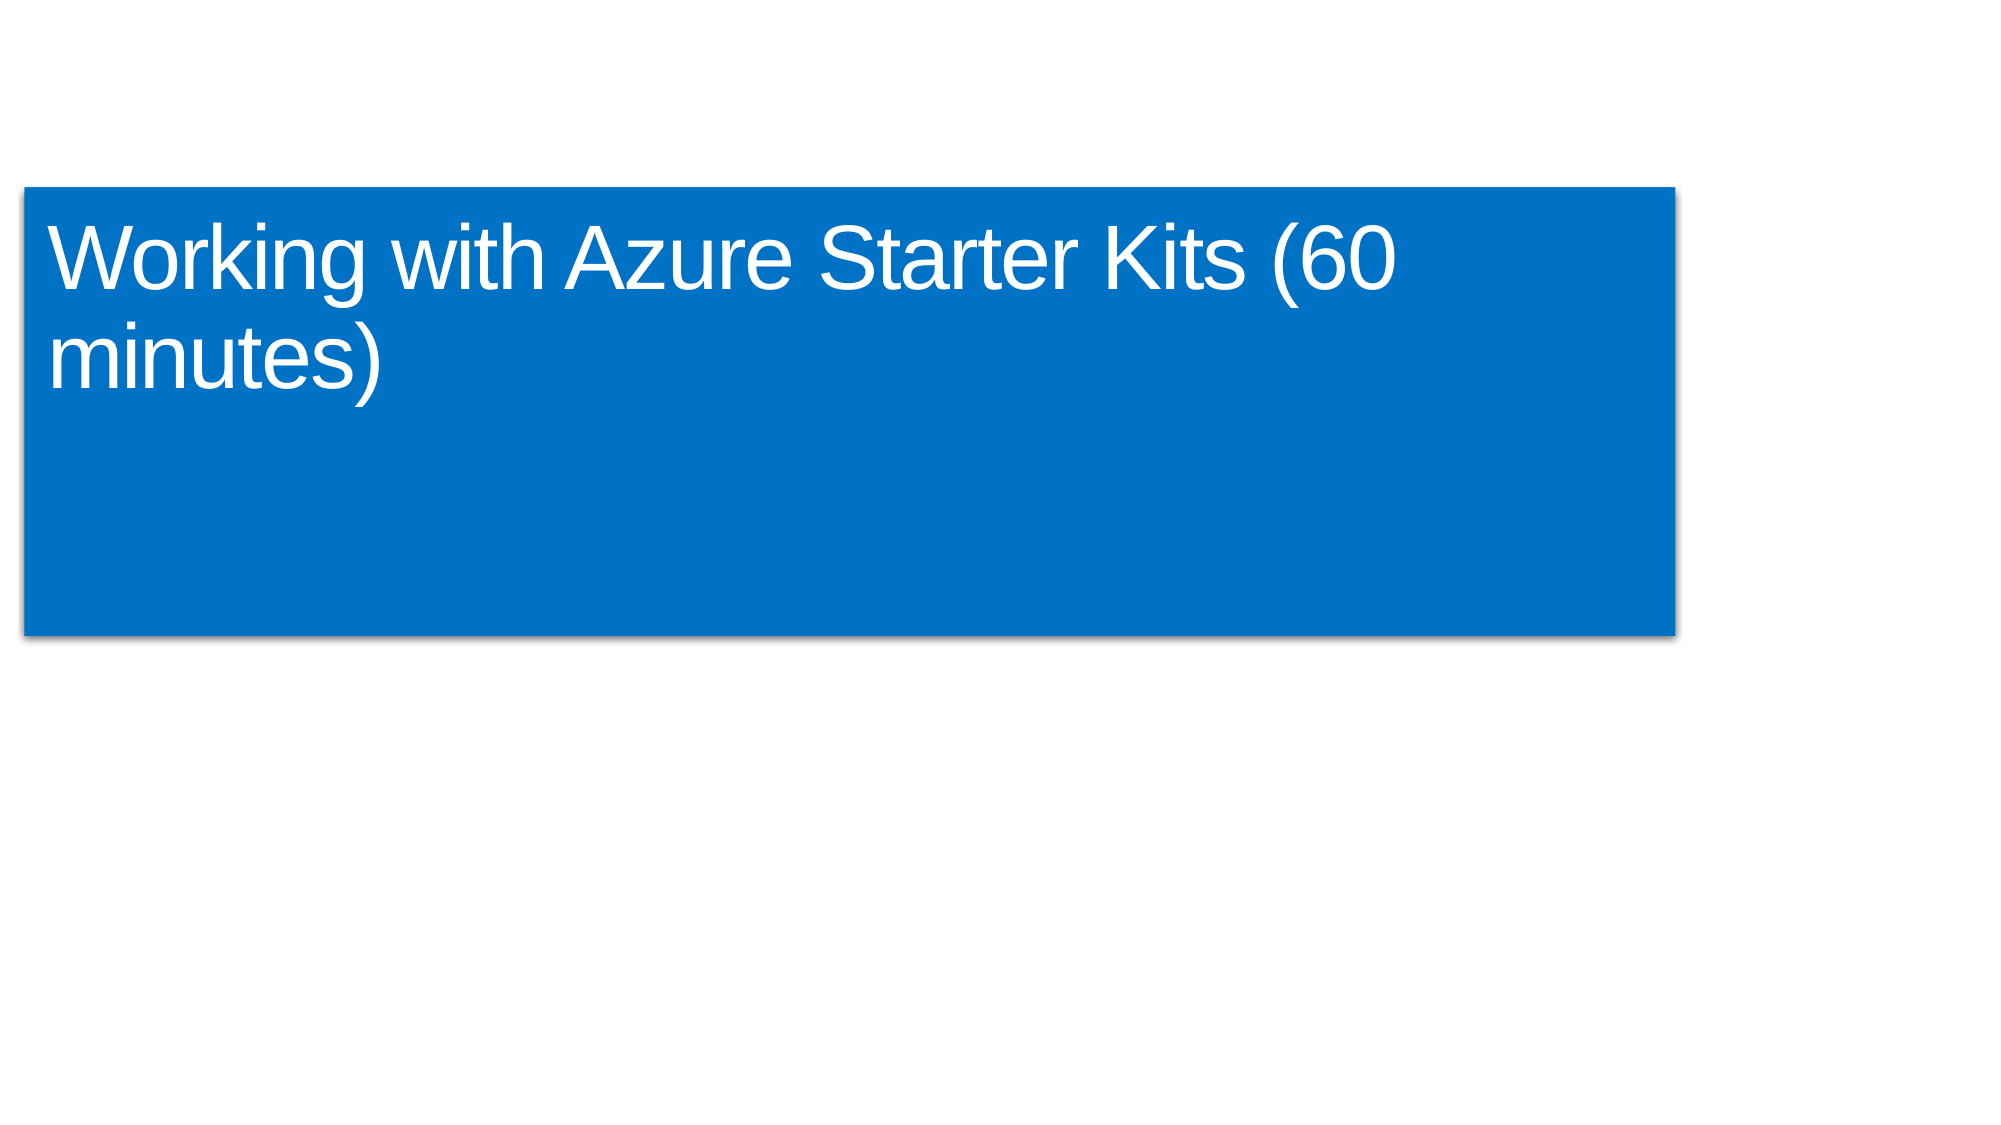

# Working with Azure Starter Kits (60 minutes)